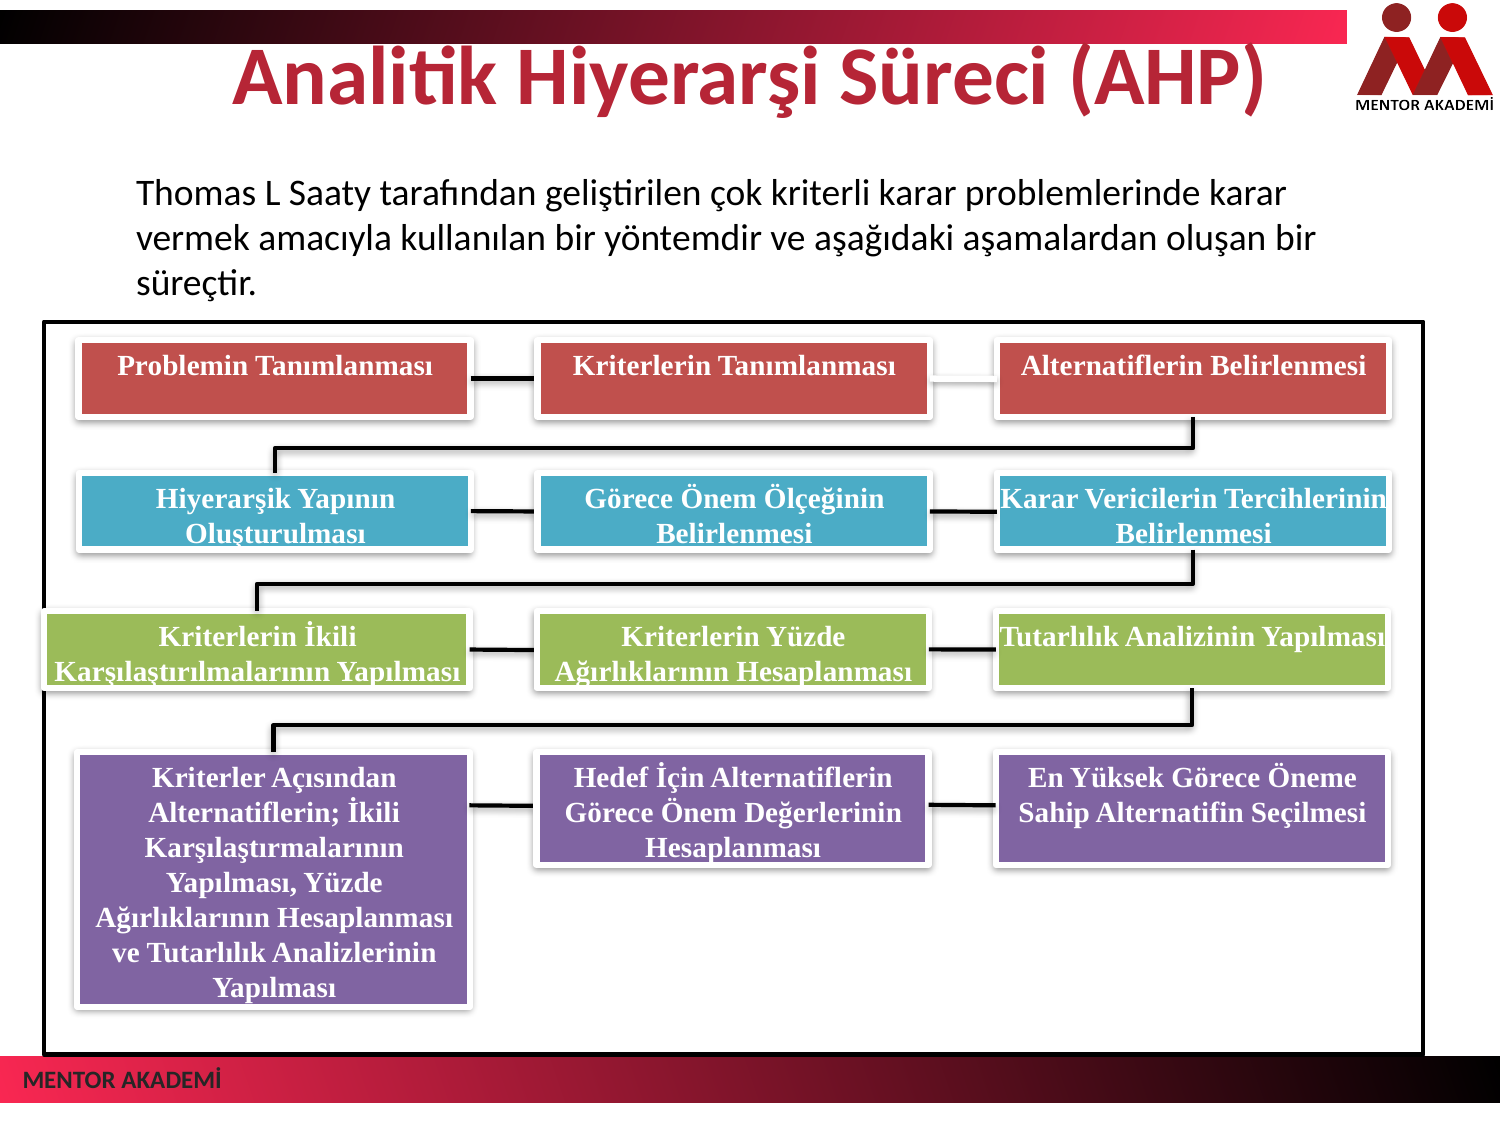

# Analitik Hiyerarşi Süreci (AHP)
	Thomas L Saaty tarafından geliştirilen çok kriterli karar problemlerinde karar vermek amacıyla kullanılan bir yöntemdir ve aşağıdaki aşamalardan oluşan bir süreçtir.

Problemin Tanımlanması
Kriterlerin Tanımlanması
Alternatiflerin Belirlenmesi
Hiyerarşik Yapının Oluşturulması
Görece Önem Ölçeğinin Belirlenmesi
Karar Vericilerin Tercihlerinin Belirlenmesi
Kriterlerin İkili Karşılaştırılmalarının Yapılması
Kriterlerin Yüzde Ağırlıklarının Hesaplanması
Tutarlılık Analizinin Yapılması

Kriterler Açısından Alternatiflerin; İkili Karşılaştırmalarının Yapılması, Yüzde Ağırlıklarının Hesaplanması ve Tutarlılık Analizlerinin Yapılması
Hedef İçin Alternatiflerin Görece Önem Değerlerinin Hesaplanması
En Yüksek Görece Öneme Sahip Alternatifin Seçilmesi